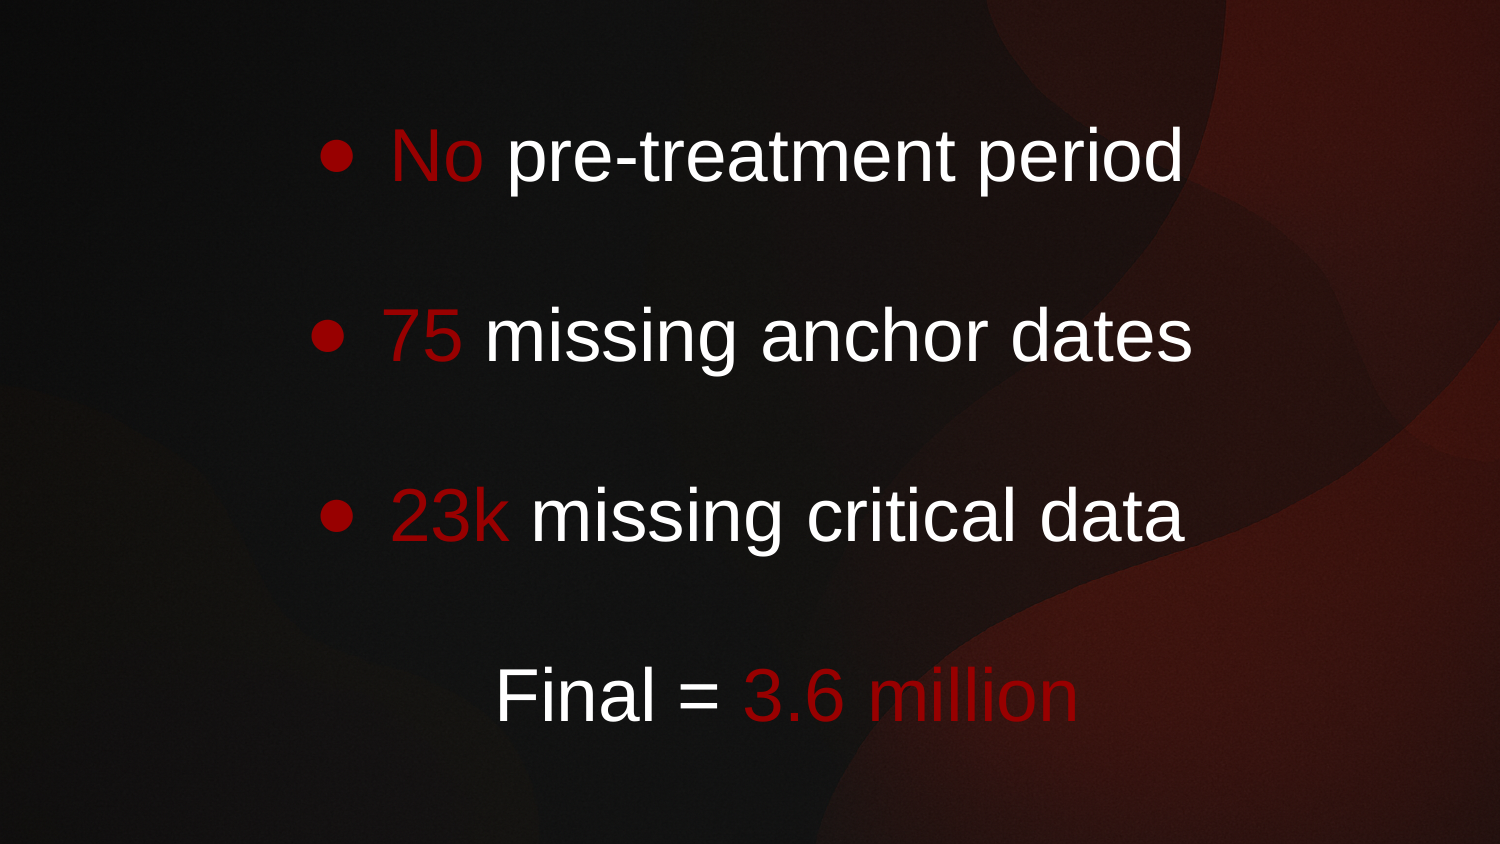

# No pre-treatment period
75 missing anchor dates

23k missing critical data

Final = 3.6 million